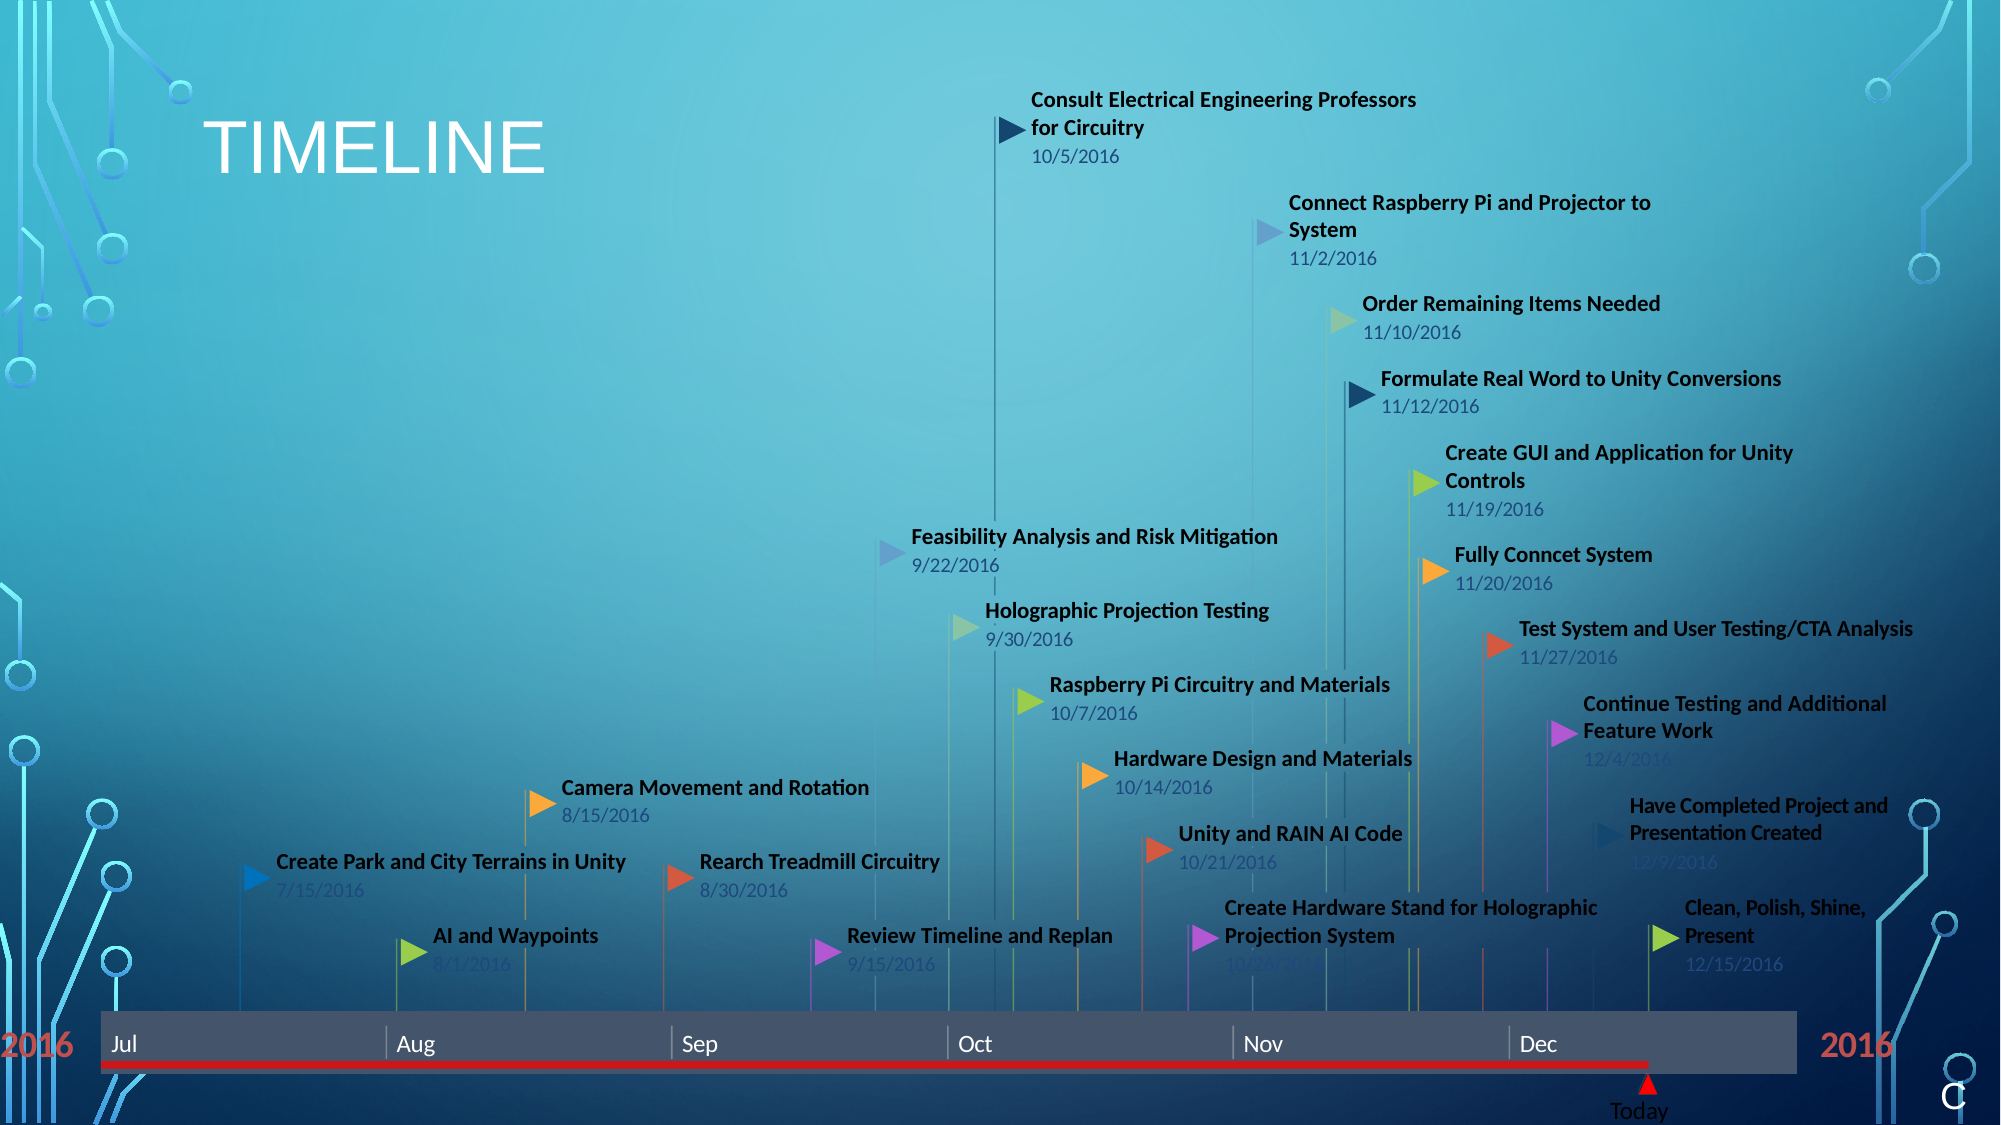

Consult Electrical Engineering Professors for Circuitry
Timeline

10/5/2016
Connect Raspberry Pi and Projector to System

11/2/2016
Order Remaining Items Needed

11/10/2016
Formulate Real Word to Unity Conversions

11/12/2016
Create GUI and Application for Unity Controls

11/19/2016
Feasibility Analysis and Risk Mitigation
Fully Conncet System

9/22/2016

11/20/2016
Holographic Projection Testing
Test System and User Testing/CTA Analysis

9/30/2016

11/27/2016
Raspberry Pi Circuitry and Materials
Continue Testing and Additional Feature Work

10/7/2016

Hardware Design and Materials
12/4/2016

Camera Movement and Rotation
10/14/2016
Have Completed Project and Presentation Created

8/15/2016
Unity and RAIN AI Code

Create Park and City Terrains in Unity
Rearch Treadmill Circuitry
10/21/2016
12/9/2016

7/15/2016
8/30/2016
Create Hardware Stand for Holographic Projection System
Clean, Polish, Shine, Present

AI and Waypoints
Review Timeline and Replan

8/1/2016
9/15/2016
10/26/2016
12/15/2016

2016
2016
Jul
Aug
Sep
Oct
Nov
Dec

C

Today